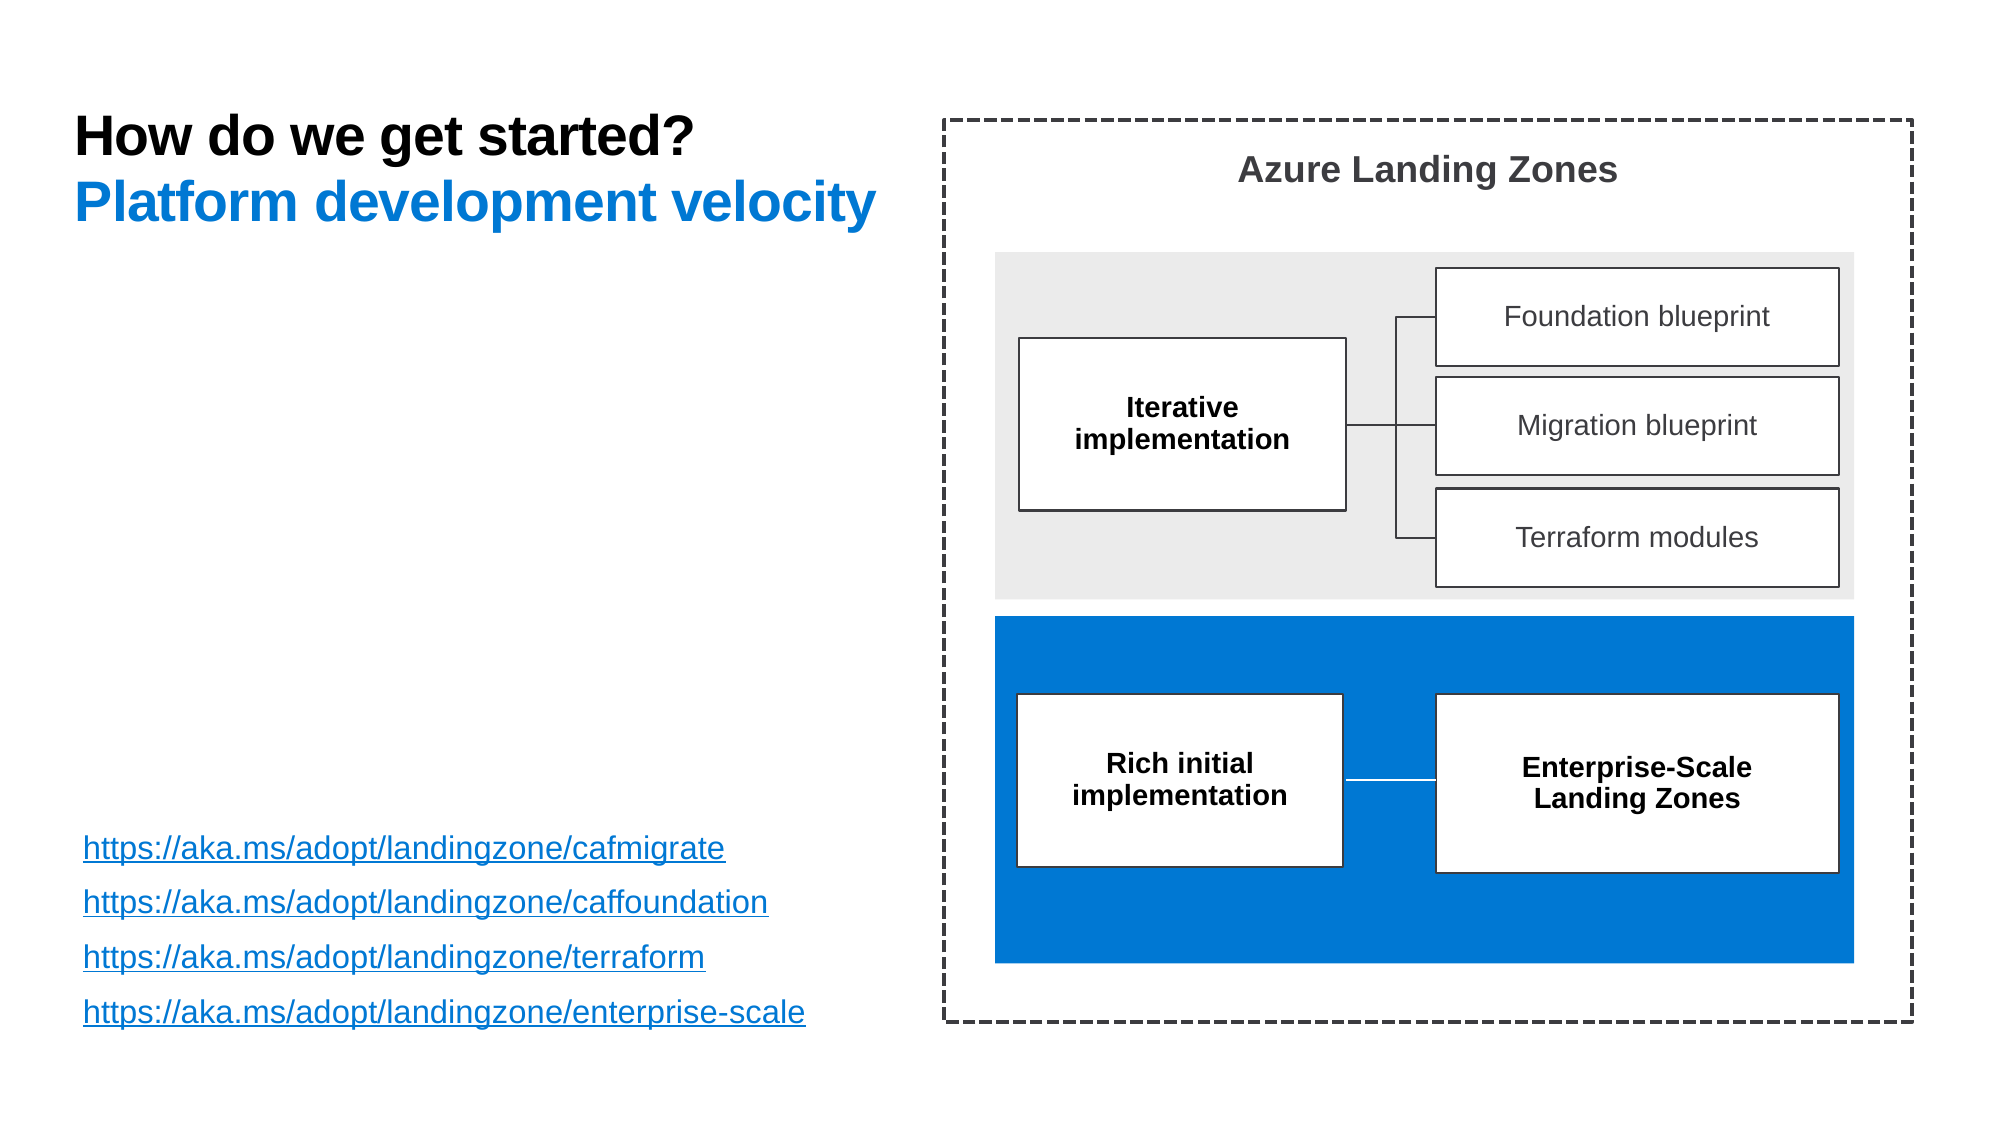

# How do we get started? Platform development velocity
Azure Landing Zones

Foundation blueprint
Iterative implementation
Migration blueprint
Terraform modules

Rich initial implementation
Enterprise-Scale
Landing Zones
https://aka.ms/adopt/landingzone/cafmigrate
https://aka.ms/adopt/landingzone/caffoundation
https://aka.ms/adopt/landingzone/terraform
https://aka.ms/adopt/landingzone/enterprise-scale